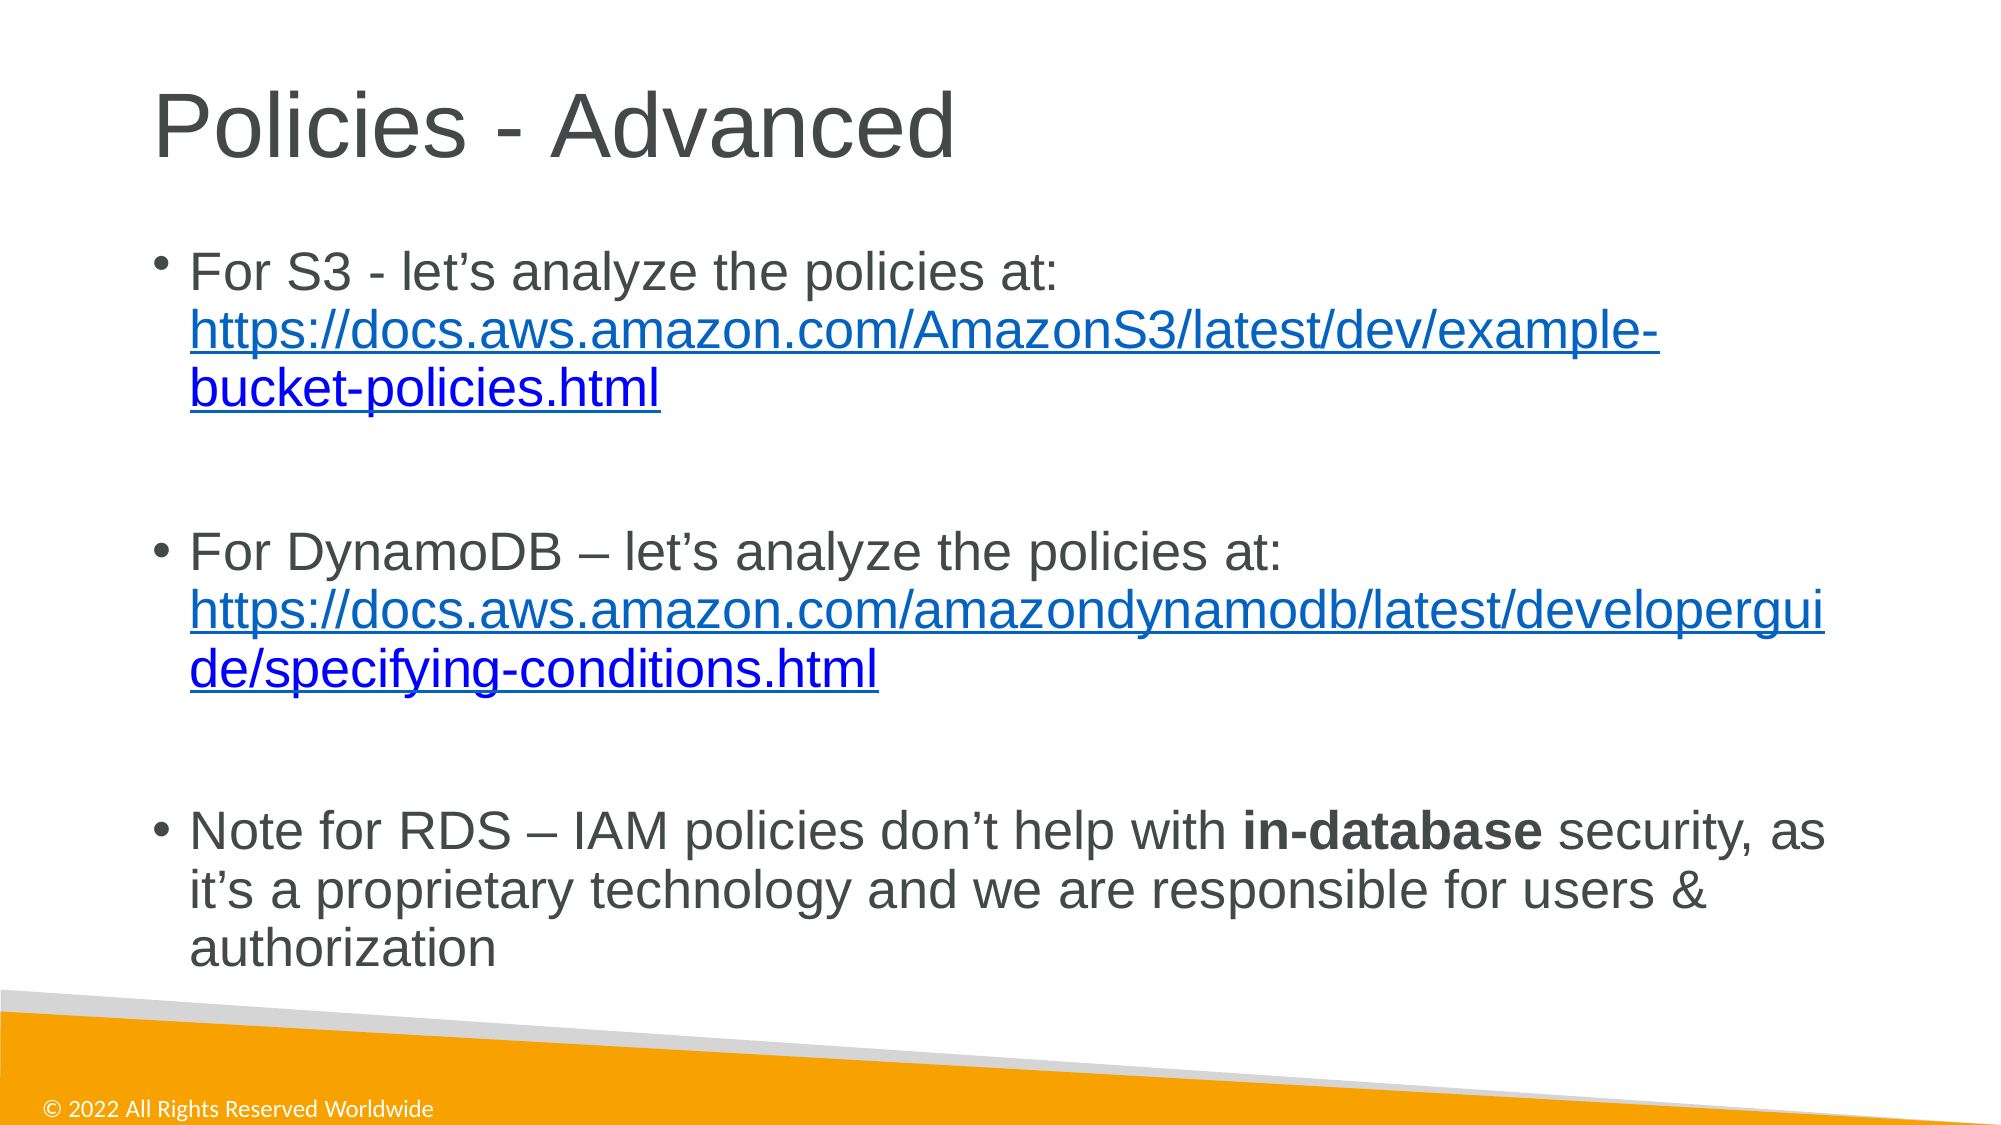

# Policies - Advanced
For S3 - let’s analyze the policies at: https://docs.aws.amazon.com/AmazonS3/latest/dev/example- bucket-policies.html

For DynamoDB – let’s analyze the policies at: https://docs.aws.amazon.com/amazondynamodb/latest/developergui de/specifying-conditions.html

Note for RDS – IAM policies don’t help with in-database security, as it’s a proprietary technology and we are responsible for users & authorization
© 2022 All Rights Reserved Worldwide